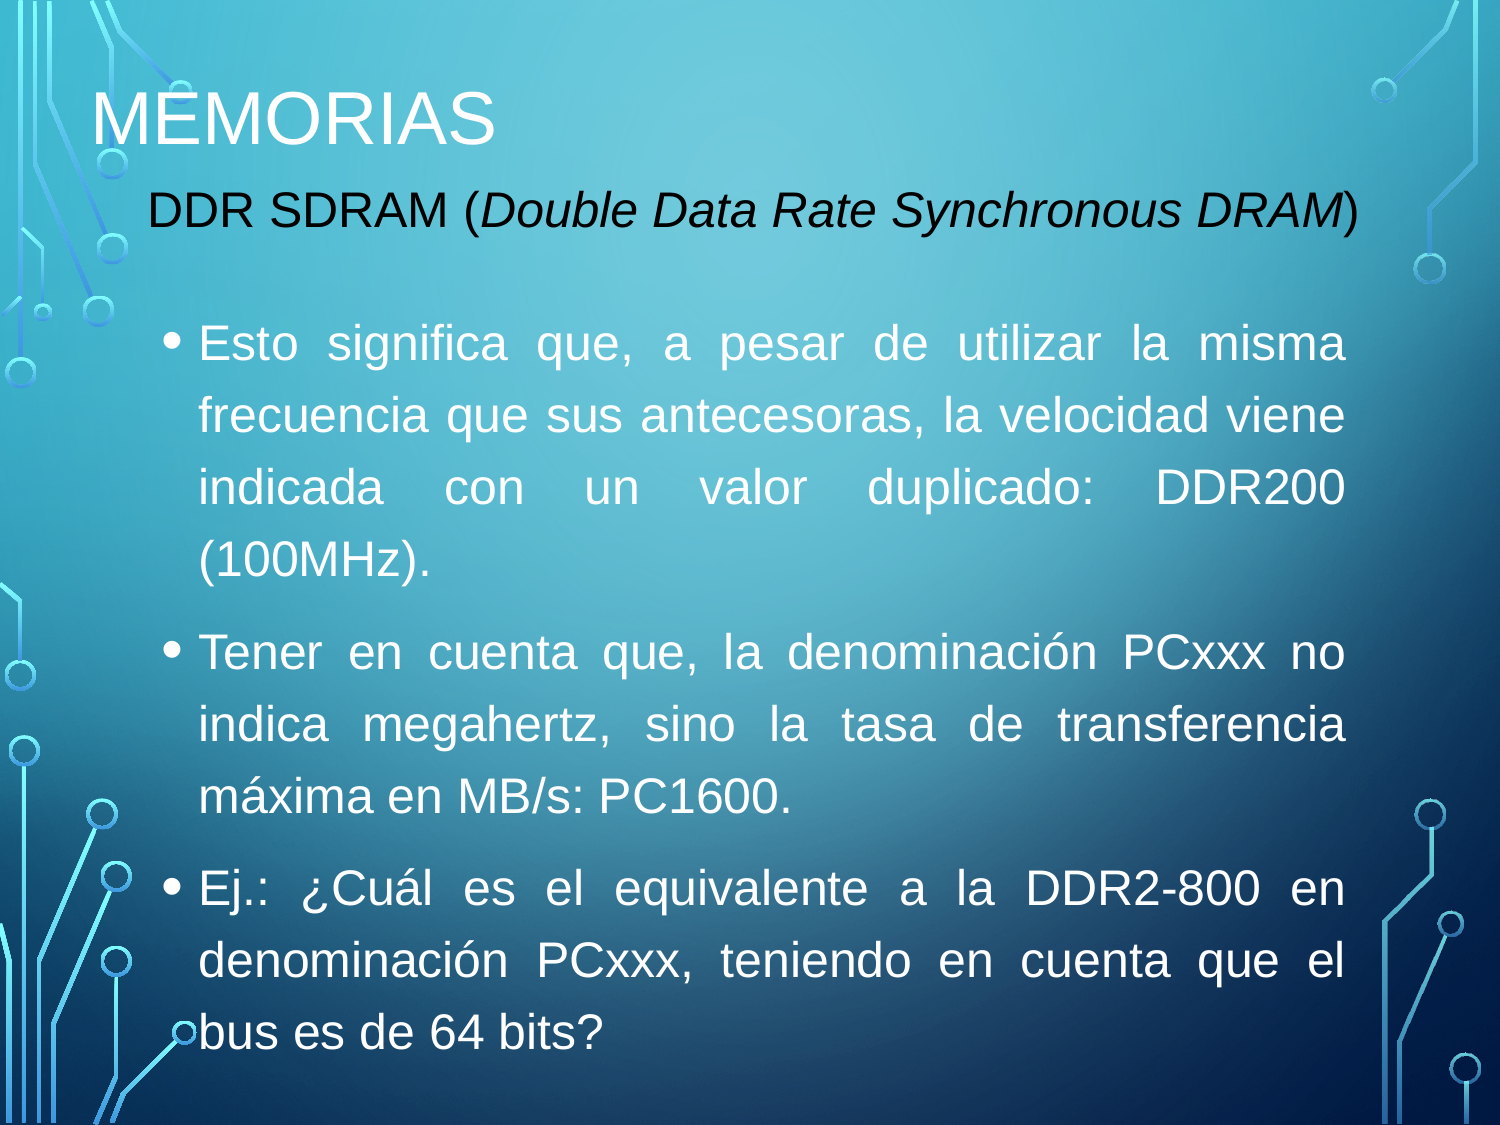

# Memorias
DDR SDRAM (Double Data Rate Synchronous DRAM)
Esto significa que, a pesar de utilizar la misma frecuencia que sus antecesoras, la velocidad viene indicada con un valor duplicado: DDR200 (100MHz).
Tener en cuenta que, la denominación PCxxx no indica megahertz, sino la tasa de transferencia máxima en MB/s: PC1600.
Ej.: ¿Cuál es el equivalente a la DDR2-800 en denominación PCxxx, teniendo en cuenta que el bus es de 64 bits?